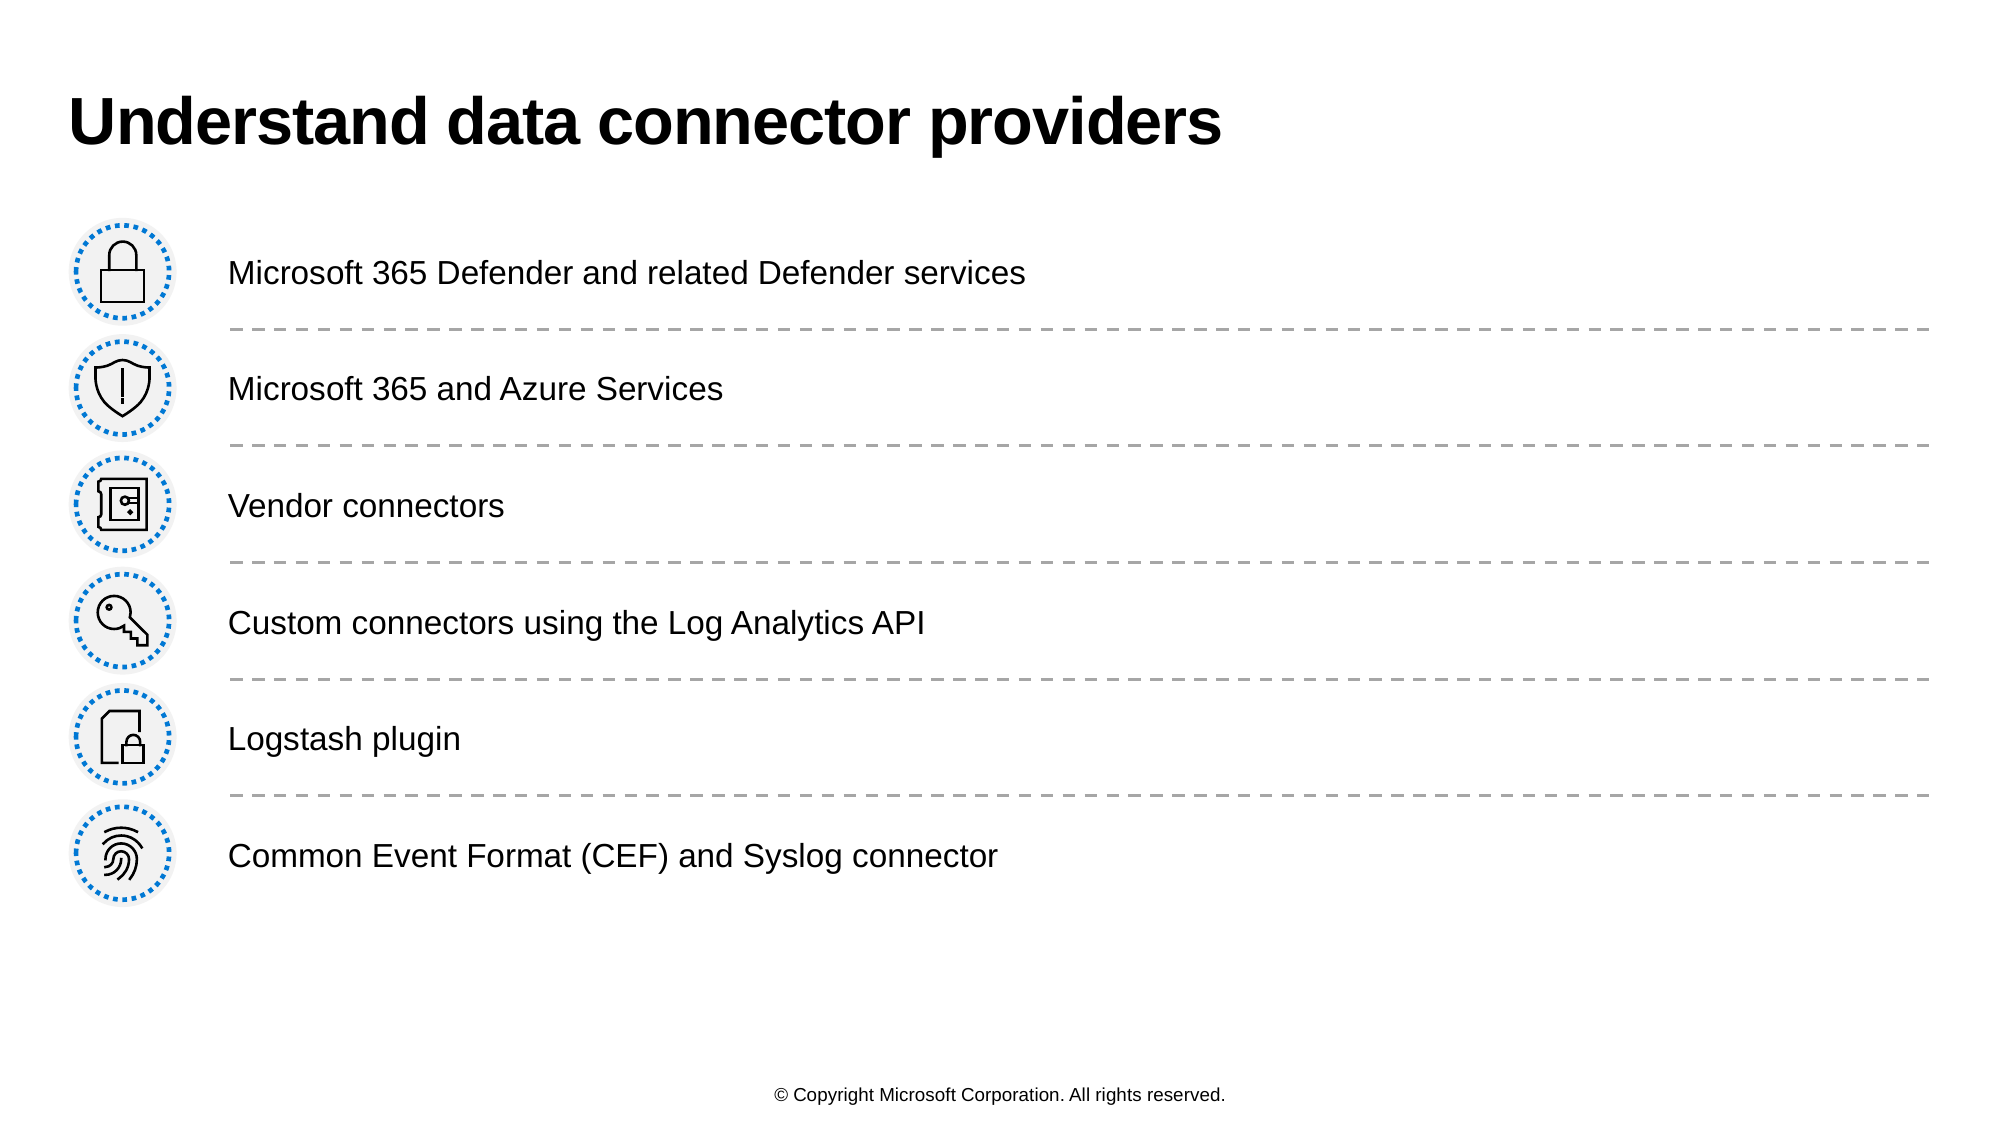

# Understand data connector providers

Microsoft 365 Defender and related Defender services

Microsoft 365 and Azure Services

Vendor connectors

Custom connectors using the Log Analytics API

Logstash plugin

Common Event Format (CEF) and Syslog connector